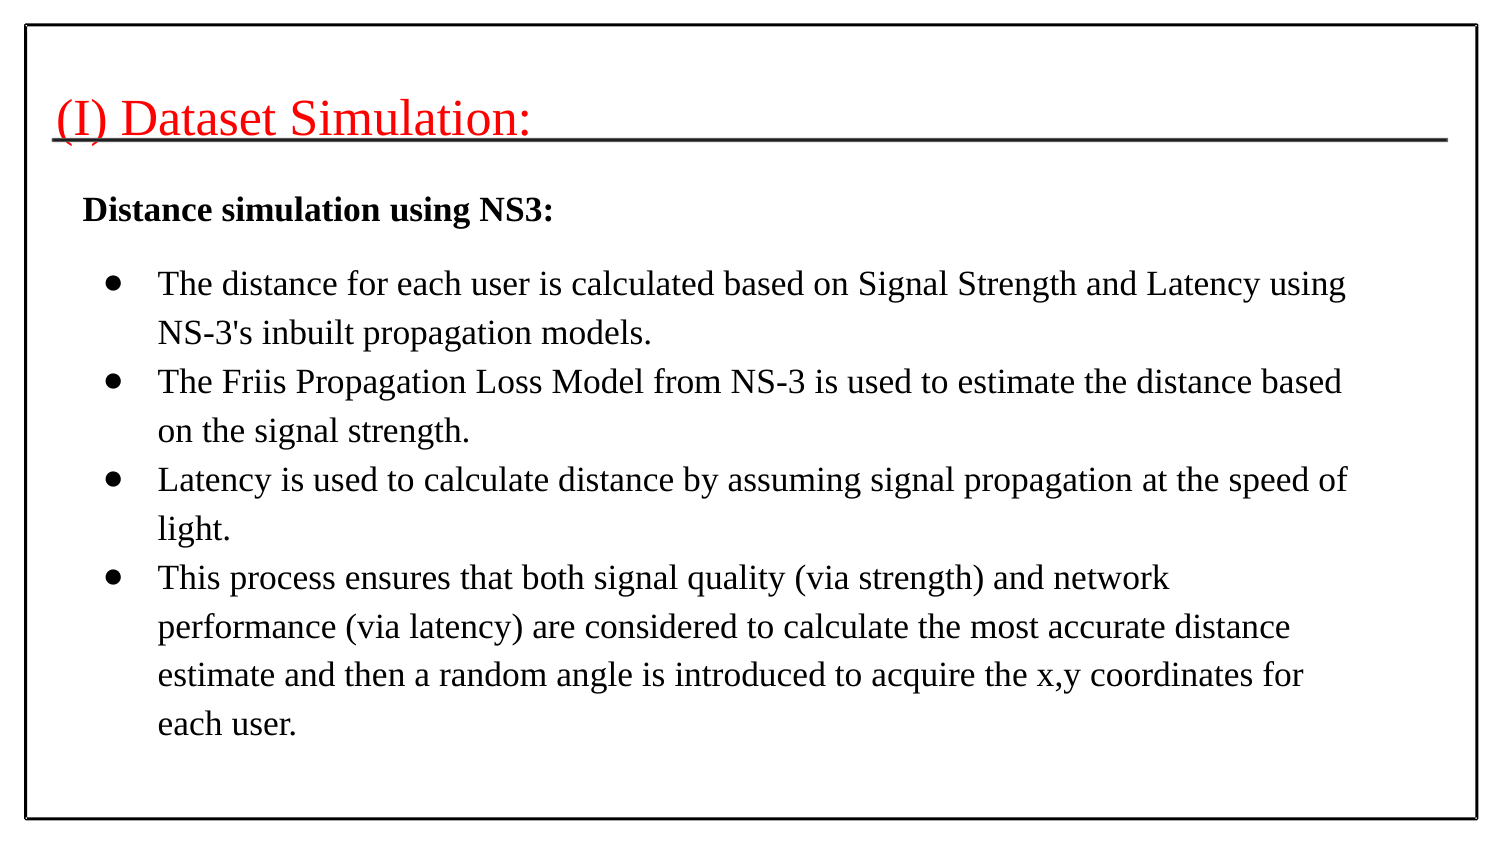

(I) Dataset Simulation:

Distance simulation using NS3:
The distance for each user is calculated based on Signal Strength and Latency using NS-3's inbuilt propagation models.
The Friis Propagation Loss Model from NS-3 is used to estimate the distance based on the signal strength.
Latency is used to calculate distance by assuming signal propagation at the speed of light.
This process ensures that both signal quality (via strength) and network performance (via latency) are considered to calculate the most accurate distance estimate and then a random angle is introduced to acquire the x,y coordinates for each user.